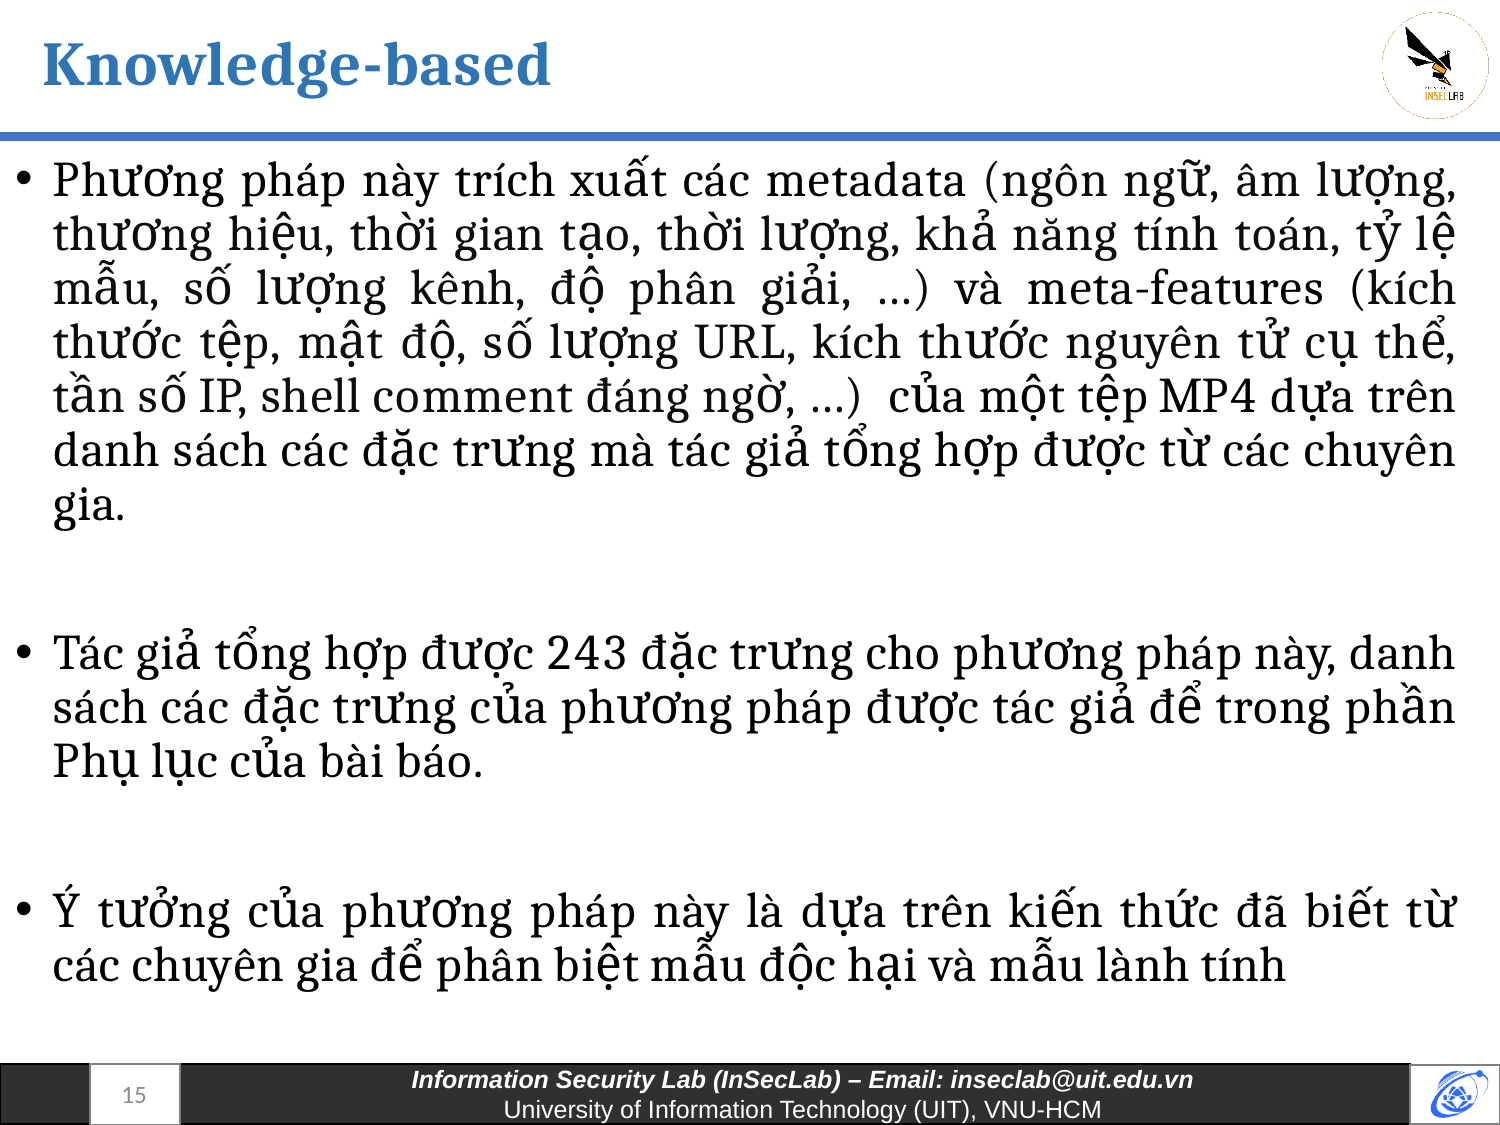

# Knowledge-based
Phương pháp này trích xuất các metadata (ngôn ngữ, âm lượng, thương hiệu, thời gian tạo, thời lượng, khả năng tính toán, tỷ lệ mẫu, số lượng kênh, độ phân giải, …) và meta-features (kích thước tệp, mật độ, số lượng URL, kích thước nguyên tử cụ thể, tần số IP, shell comment đáng ngờ, …)  của một tệp MP4 dựa trên danh sách các đặc trưng mà tác giả tổng hợp được từ các chuyên gia.

Tác giả tổng hợp được 243 đặc trưng cho phương pháp này, danh sách các đặc trưng của phương pháp được tác giả để trong phần Phụ lục của bài báo.

Ý tưởng của phương pháp này là dựa trên kiến thức đã biết từ các chuyên gia để phân biệt mẫu độc hại và mẫu lành tính
15